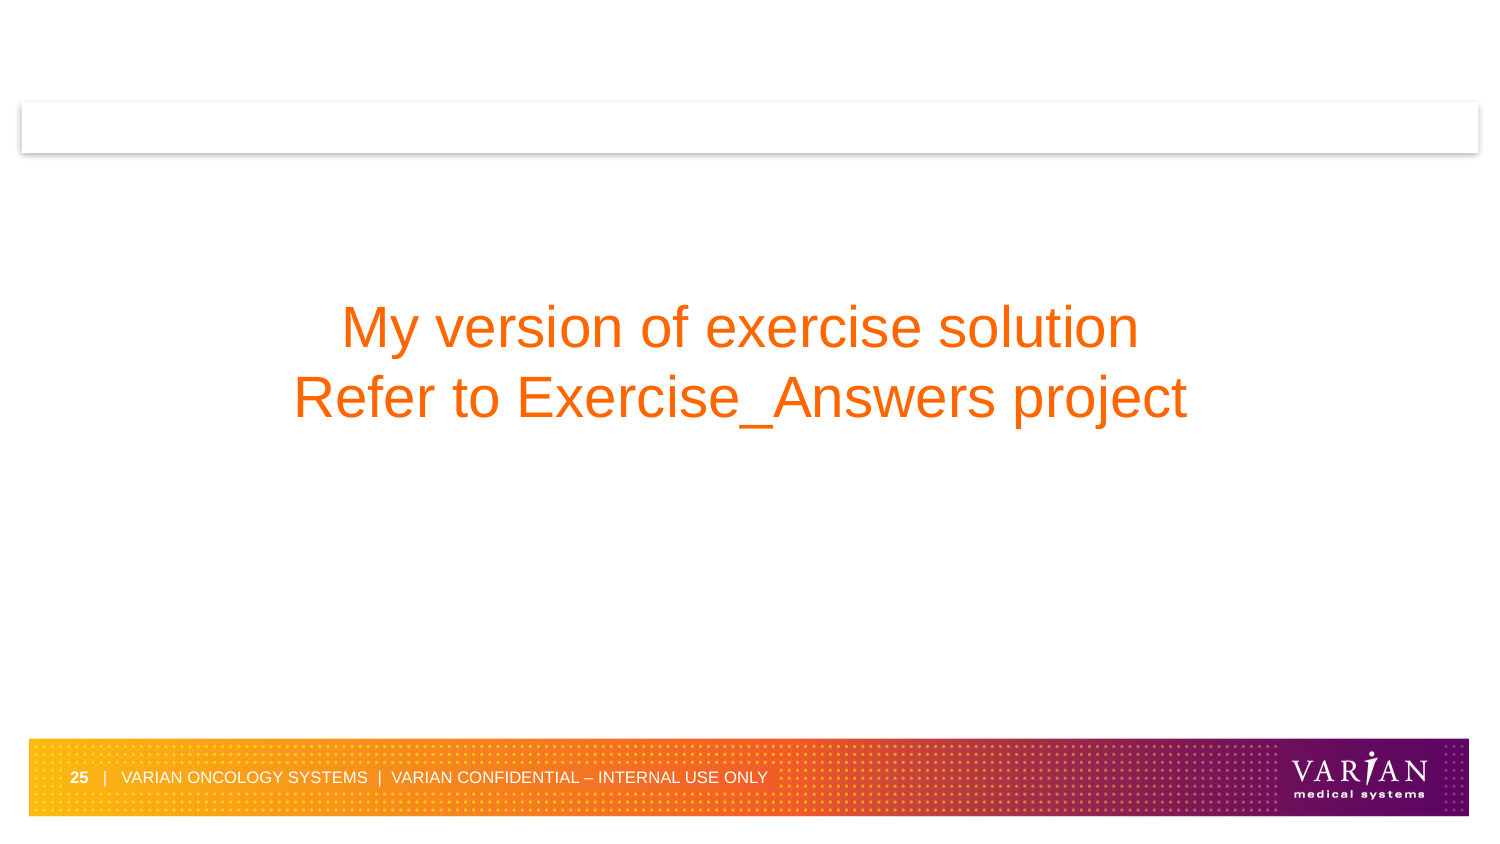

# My version of exercise solution Refer to Exercise_Answers project